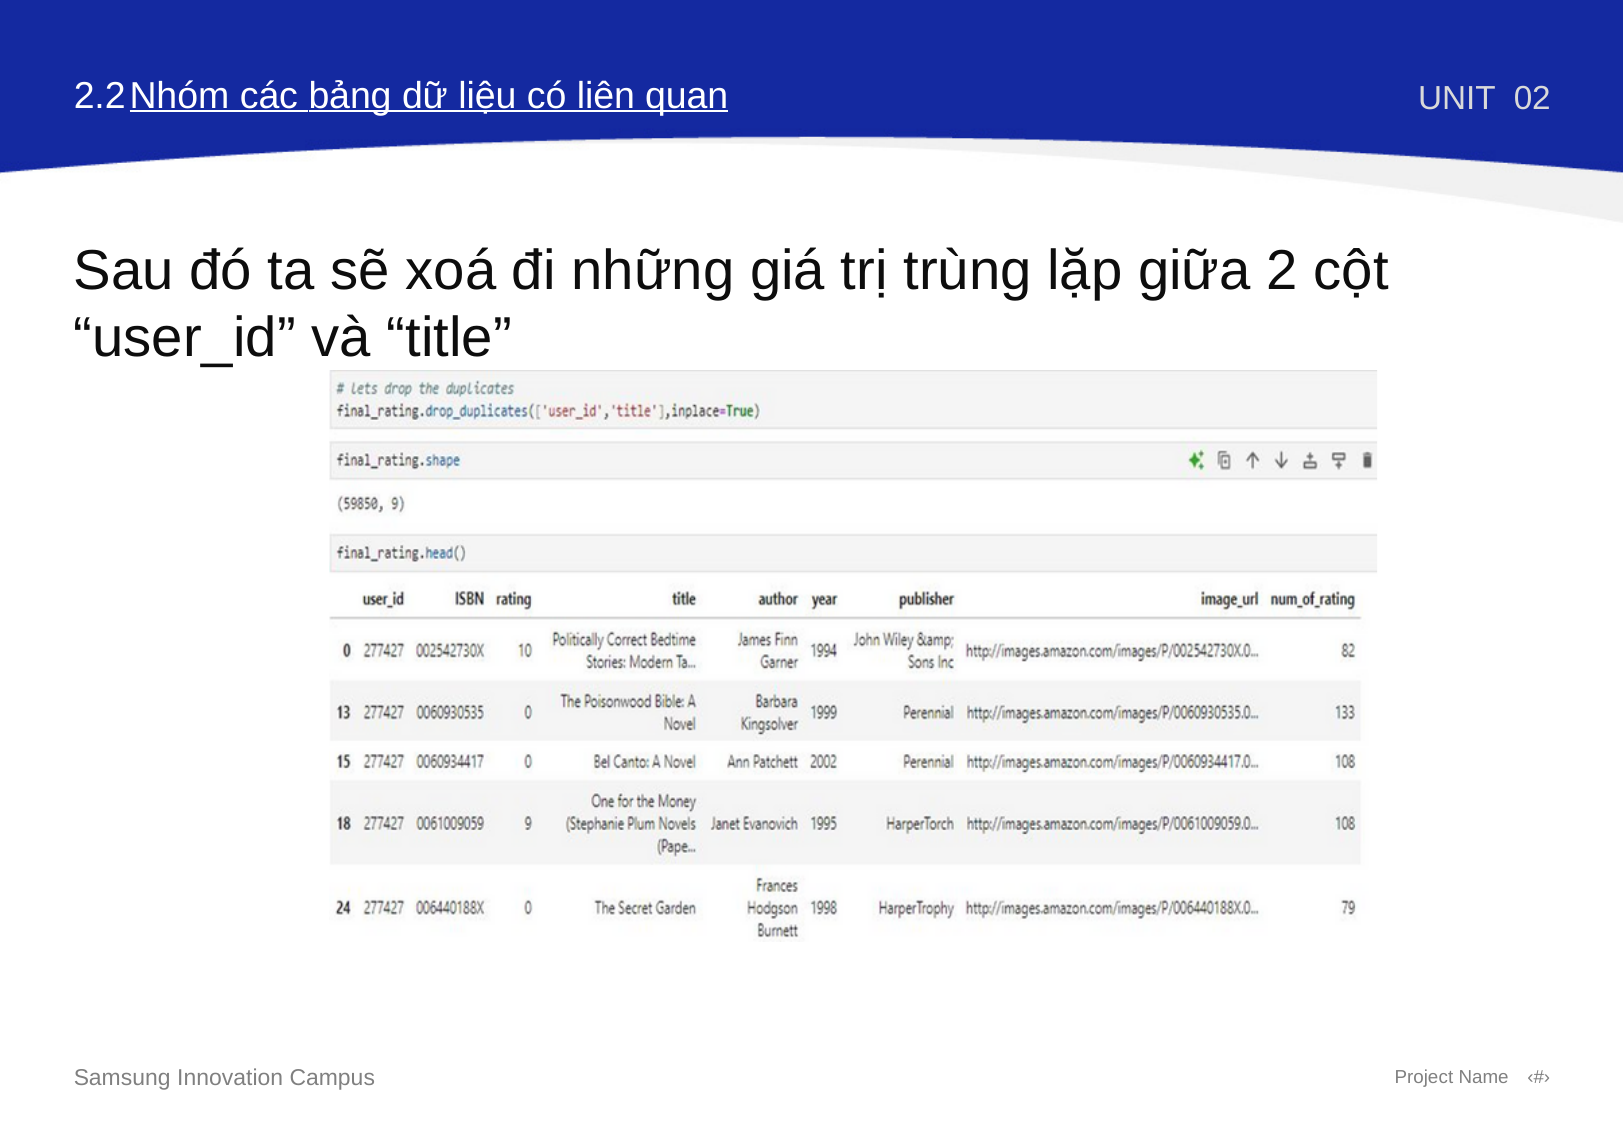

2.2
Nhóm các bảng dữ liệu có liên quan
UNIT
02
Sau đó ta sẽ xoá đi những giá trị trùng lặp giữa 2 cột “user_id” và “title”

Samsung Innovation Campus
Project Name
‹#›